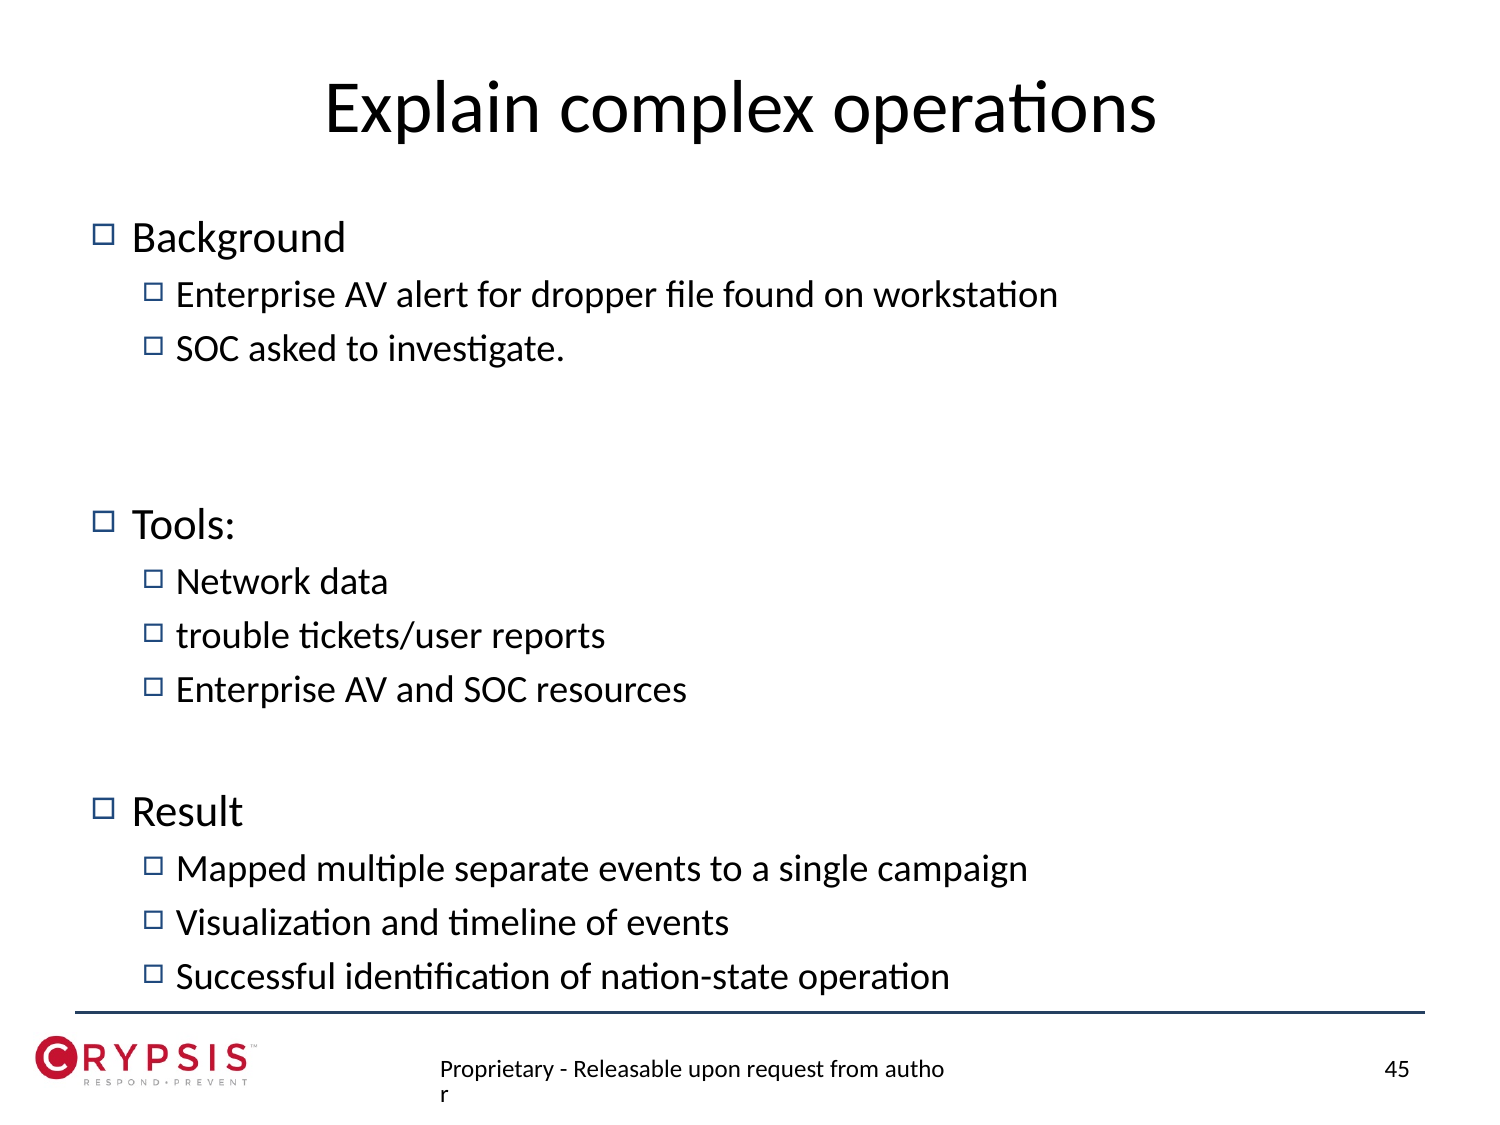

# Explain complex operations
Background
Enterprise AV alert for dropper file found on workstation
SOC asked to investigate.

Tools:
Network data
trouble tickets/user reports
Enterprise AV and SOC resources

Result
Mapped multiple separate events to a single campaign
Visualization and timeline of events
Successful identification of nation-state operation
Proprietary - Releasable upon request from author
45